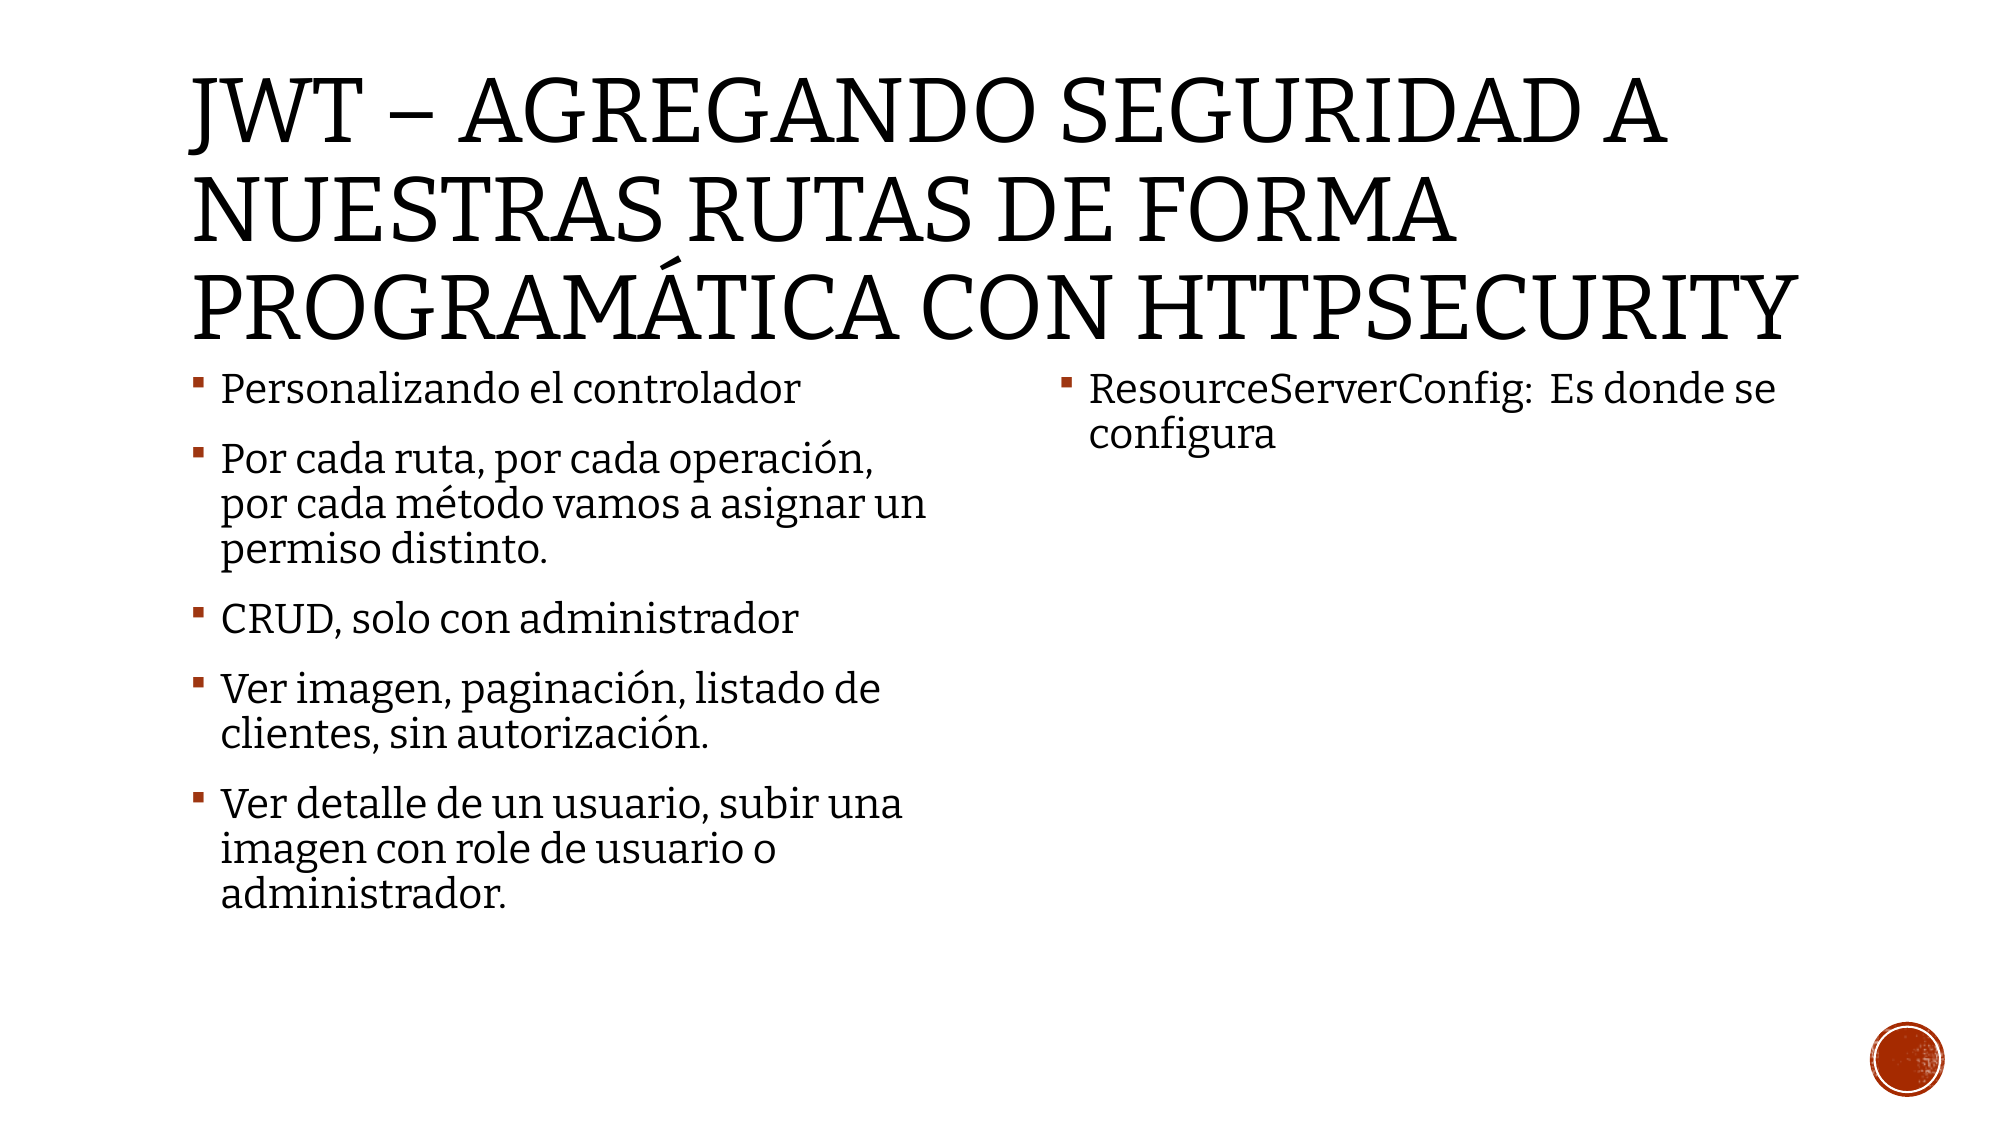

# Jwt – agregando seguridad a nuestras rutas de forma programática con httpsecurity
Personalizando el controlador
Por cada ruta, por cada operación, por cada método vamos a asignar un permiso distinto.
CRUD, solo con administrador
Ver imagen, paginación, listado de clientes, sin autorización.
Ver detalle de un usuario, subir una imagen con role de usuario o administrador.
ResourceServerConfig:  Es donde se configura